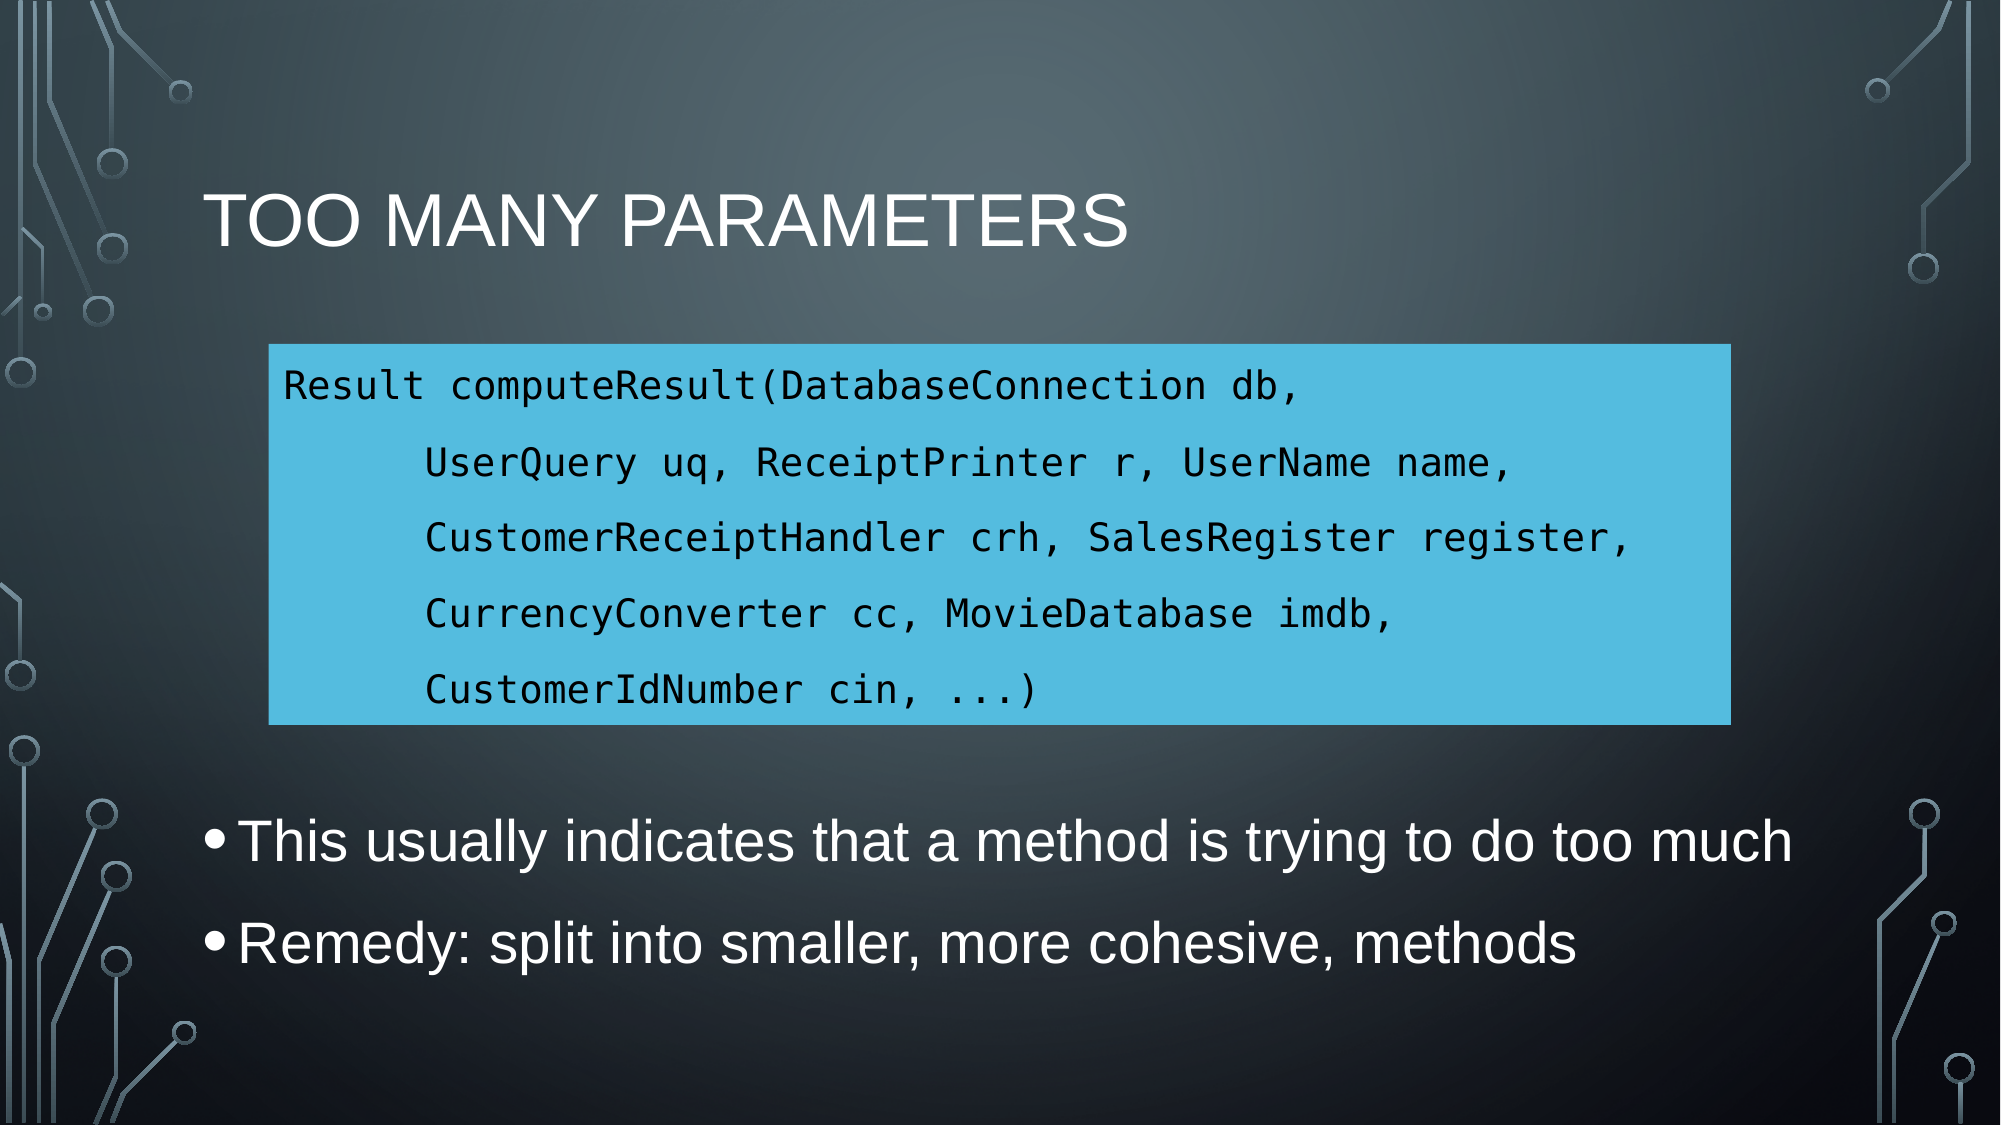

# Too many parameters
Result computeResult(DatabaseConnection db,
	UserQuery uq, ReceiptPrinter r, UserName name,
	CustomerReceiptHandler crh, SalesRegister register,
	CurrencyConverter cc, MovieDatabase imdb,
	CustomerIdNumber cin, ...)
This usually indicates that a method is trying to do too much
Remedy: split into smaller, more cohesive, methods